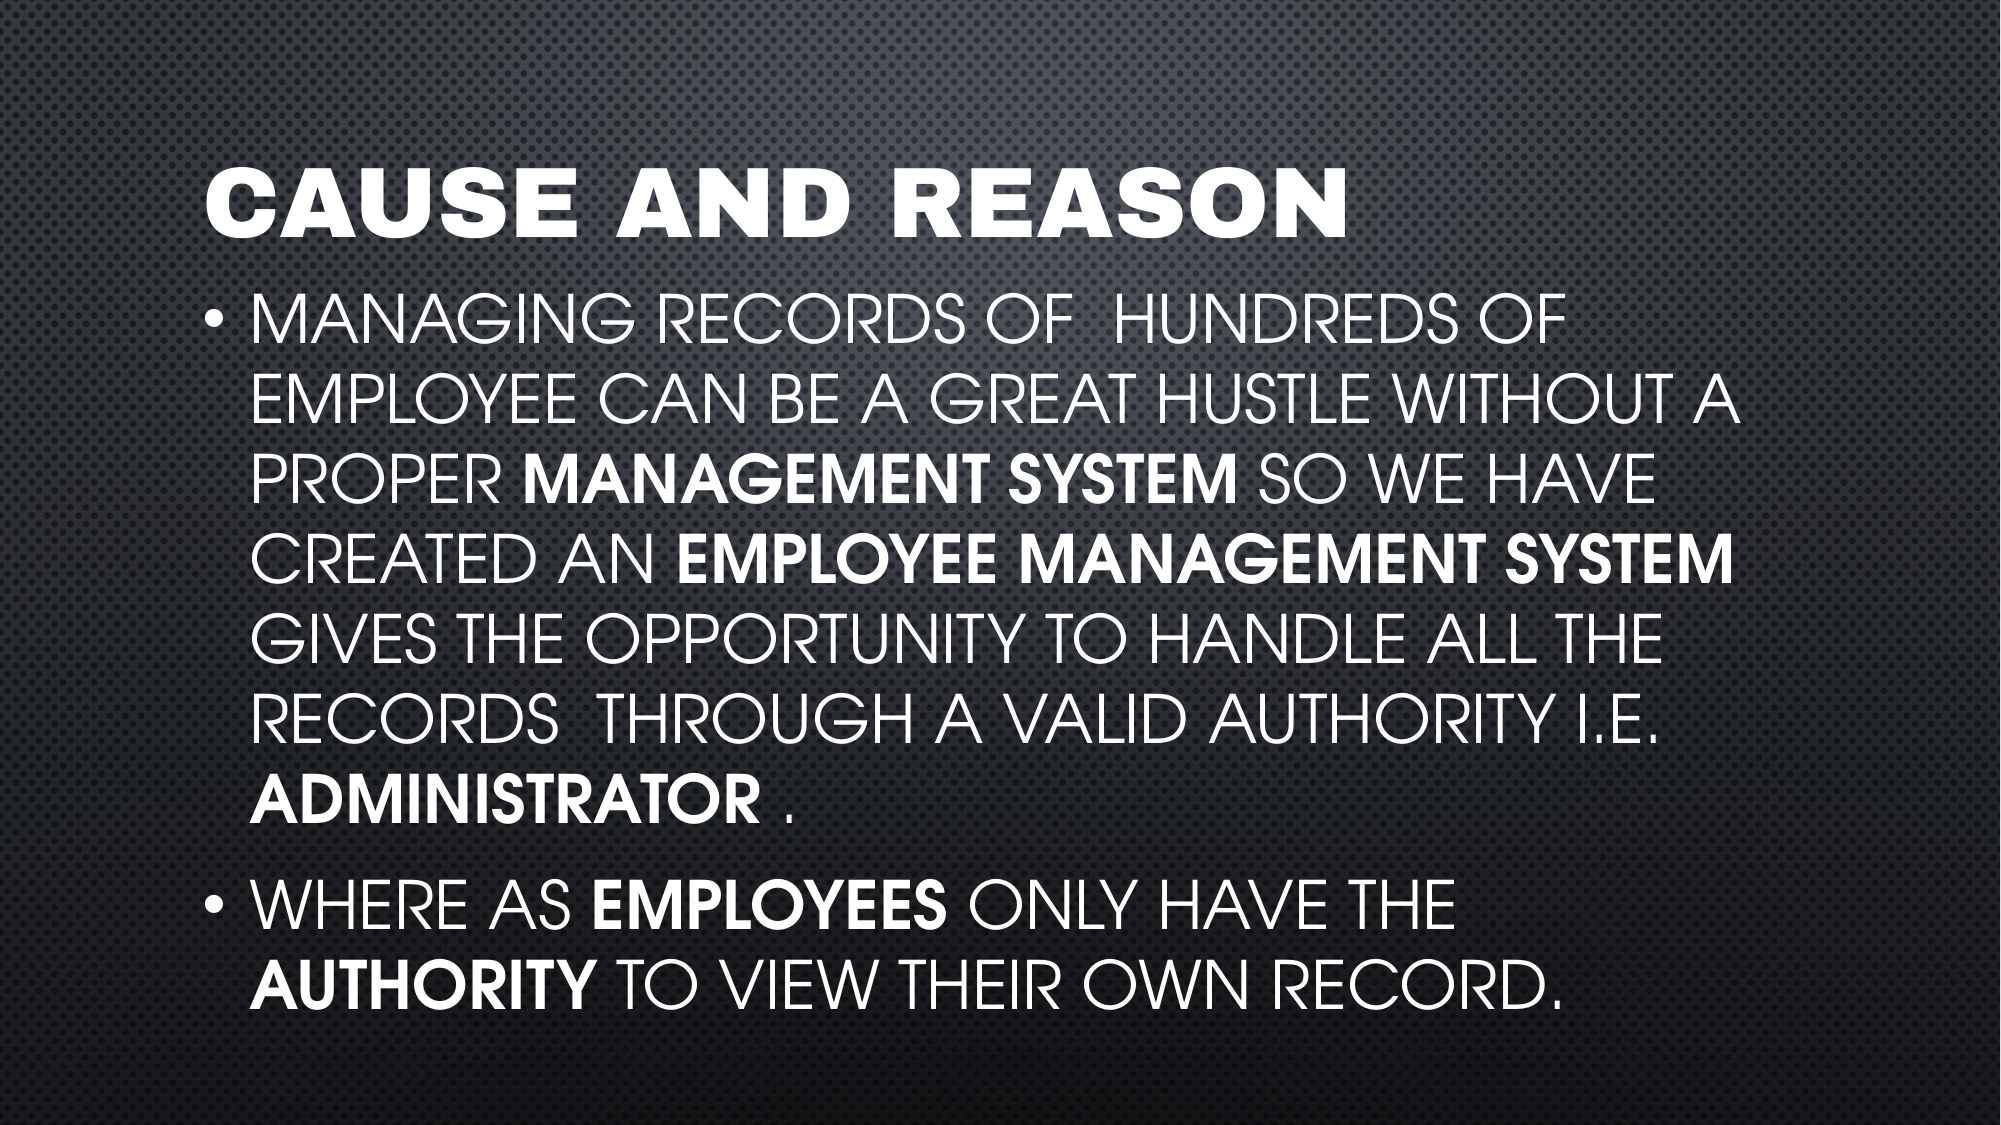

# Cause and Reason
Managing records of  hundreds of employee can be a great hustle without a proper management system so we have created an Employee management system gives the opportunity to handle all the records  through a valid authority i.e. Administrator .
Where as Employees only have the authority to view their own record.